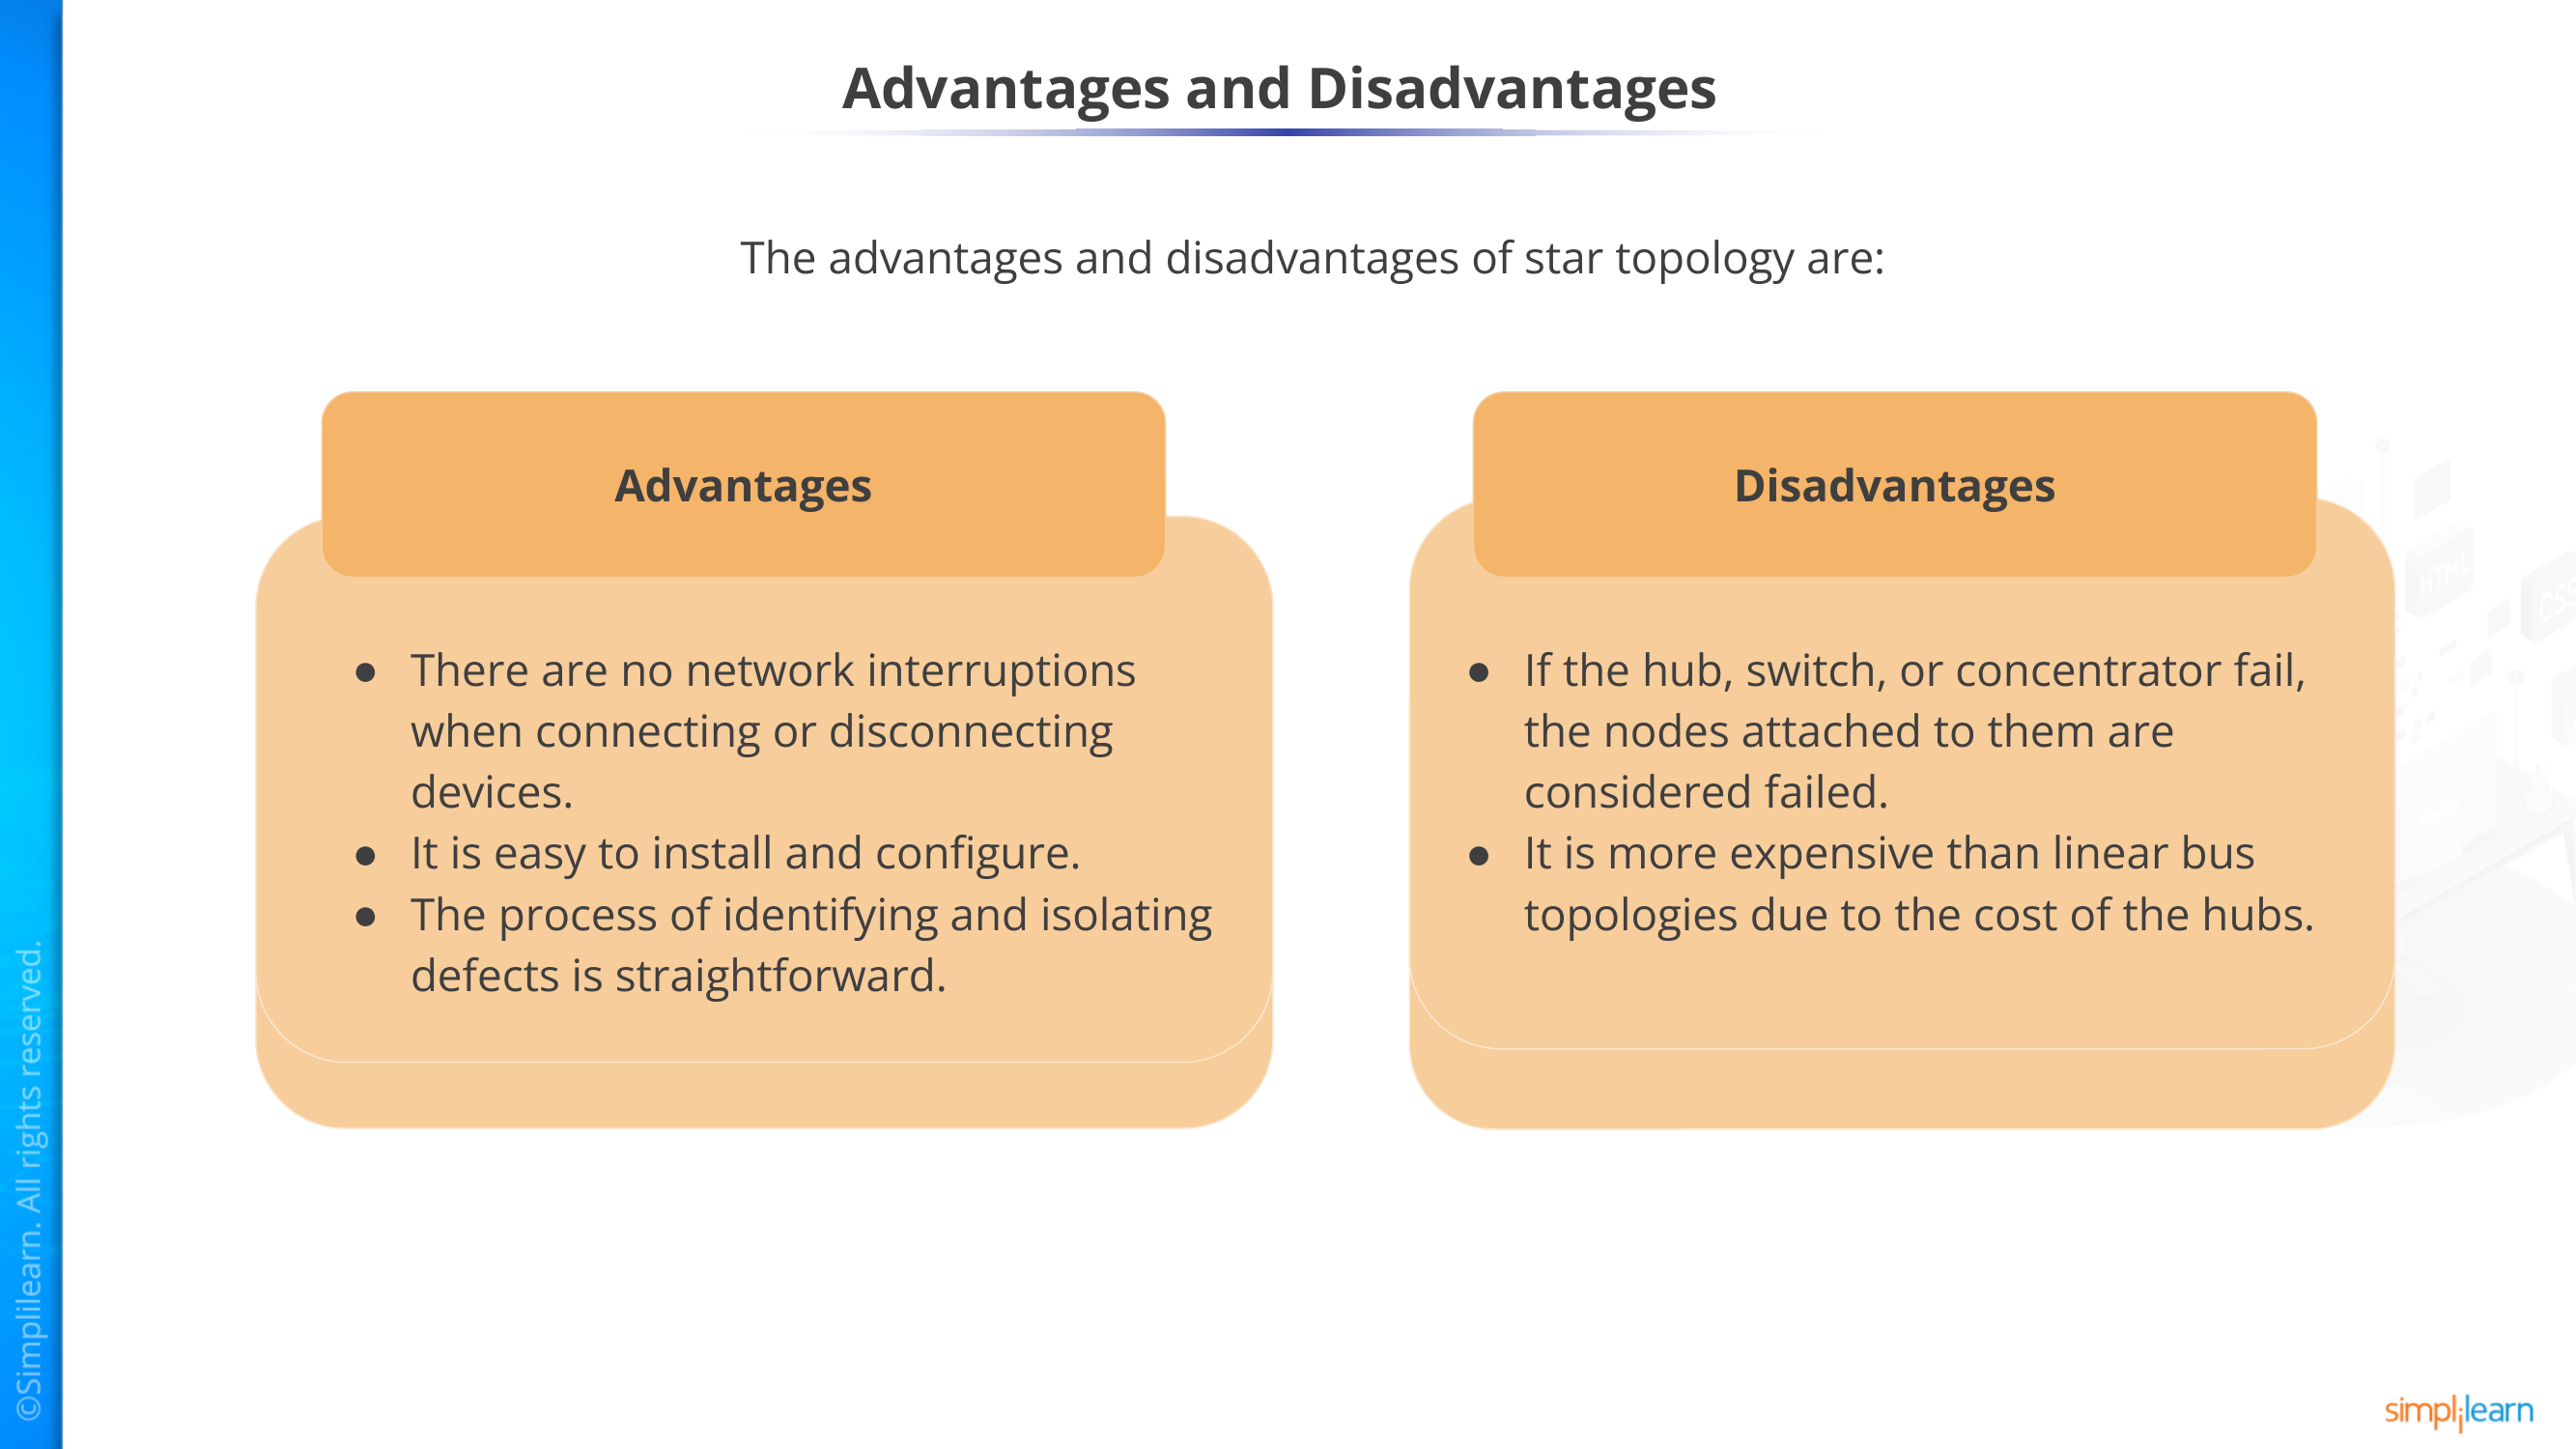

# Advantages and Disadvantages

The advantages and disadvantages of star topology are:
Advantages
Disadvantages

There are no network interruptions when connecting or disconnecting devices.
It is easy to install and configure.
The process of identifying and isolating defects is straightforward.
If the hub, switch, or concentrator fail, the nodes attached to them are considered failed.
It is more expensive than linear bus topologies due to the cost of the hubs.